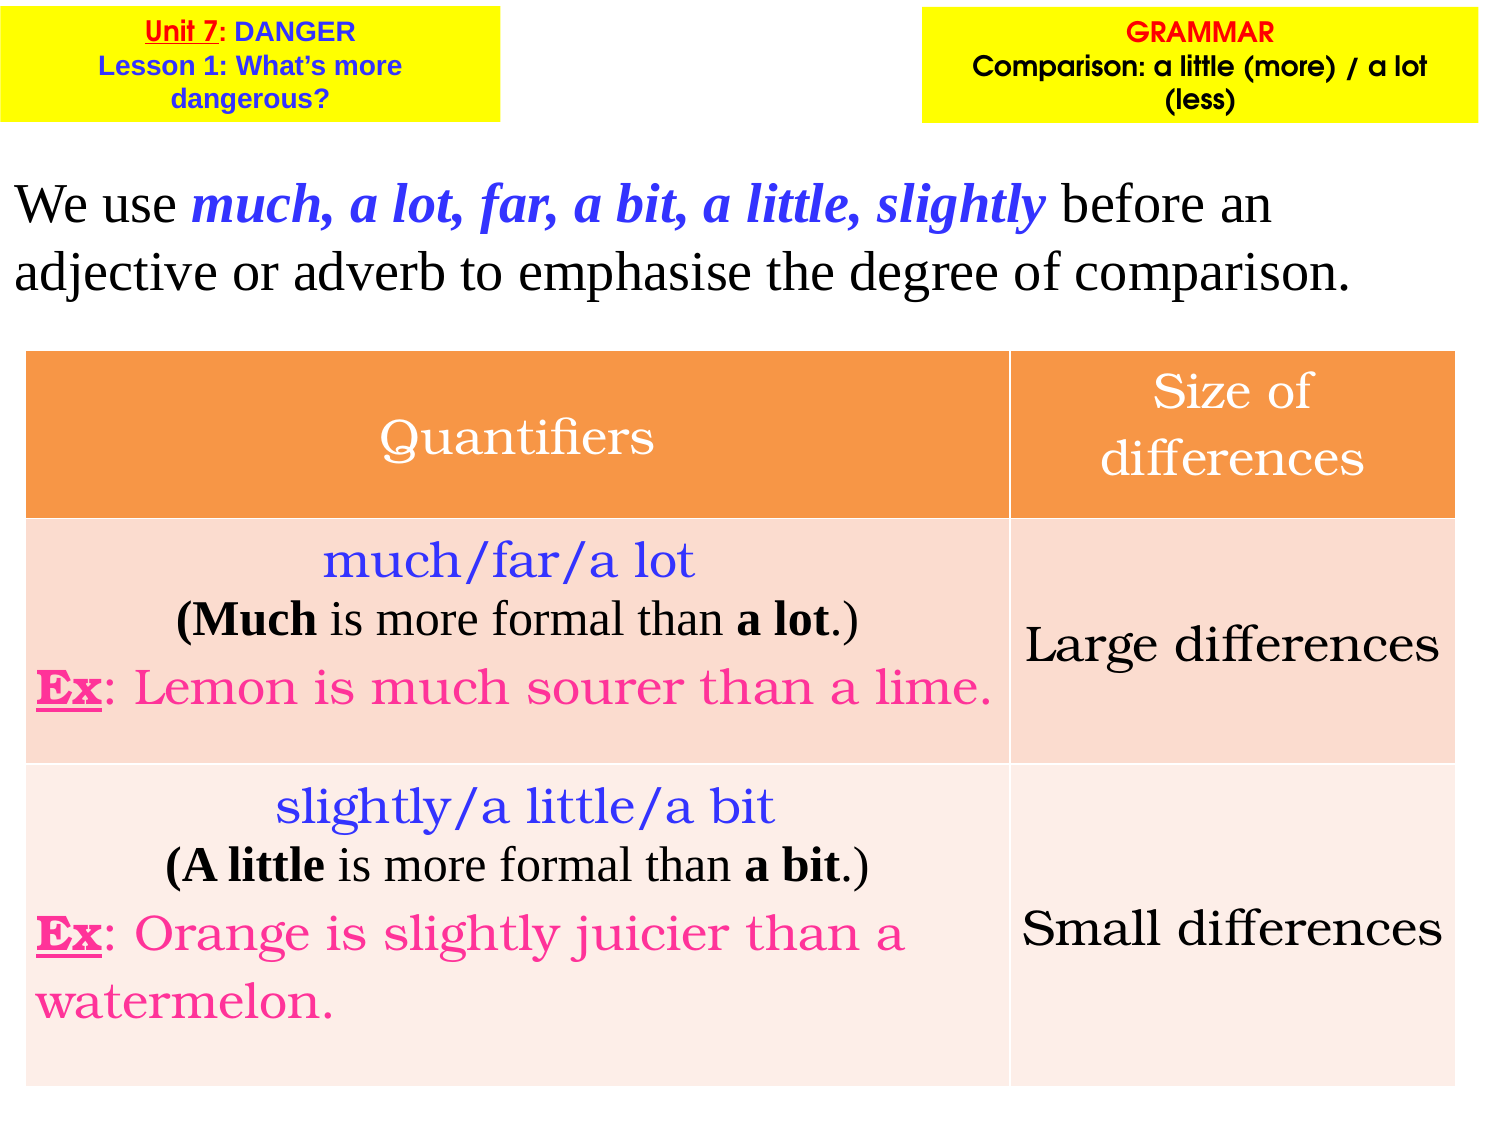

Unit 7: DANGER
Lesson 1: What’s more dangerous?
GRAMMAR
Comparison: a little (more) / a lot (less)
We use much, a lot, far, a bit, a little, slightly before an adjective or adverb to emphasise the degree of comparison.
| Quantifiers | Size of differences |
| --- | --- |
| much/far/a lot (Much is more formal than a lot.) Ex: Lemon is much sourer than a lime. | Large differences |
| slightly/a little/a bit (A little is more formal than a bit.) Ex: Orange is slightly juicier than a watermelon. | Small differences |